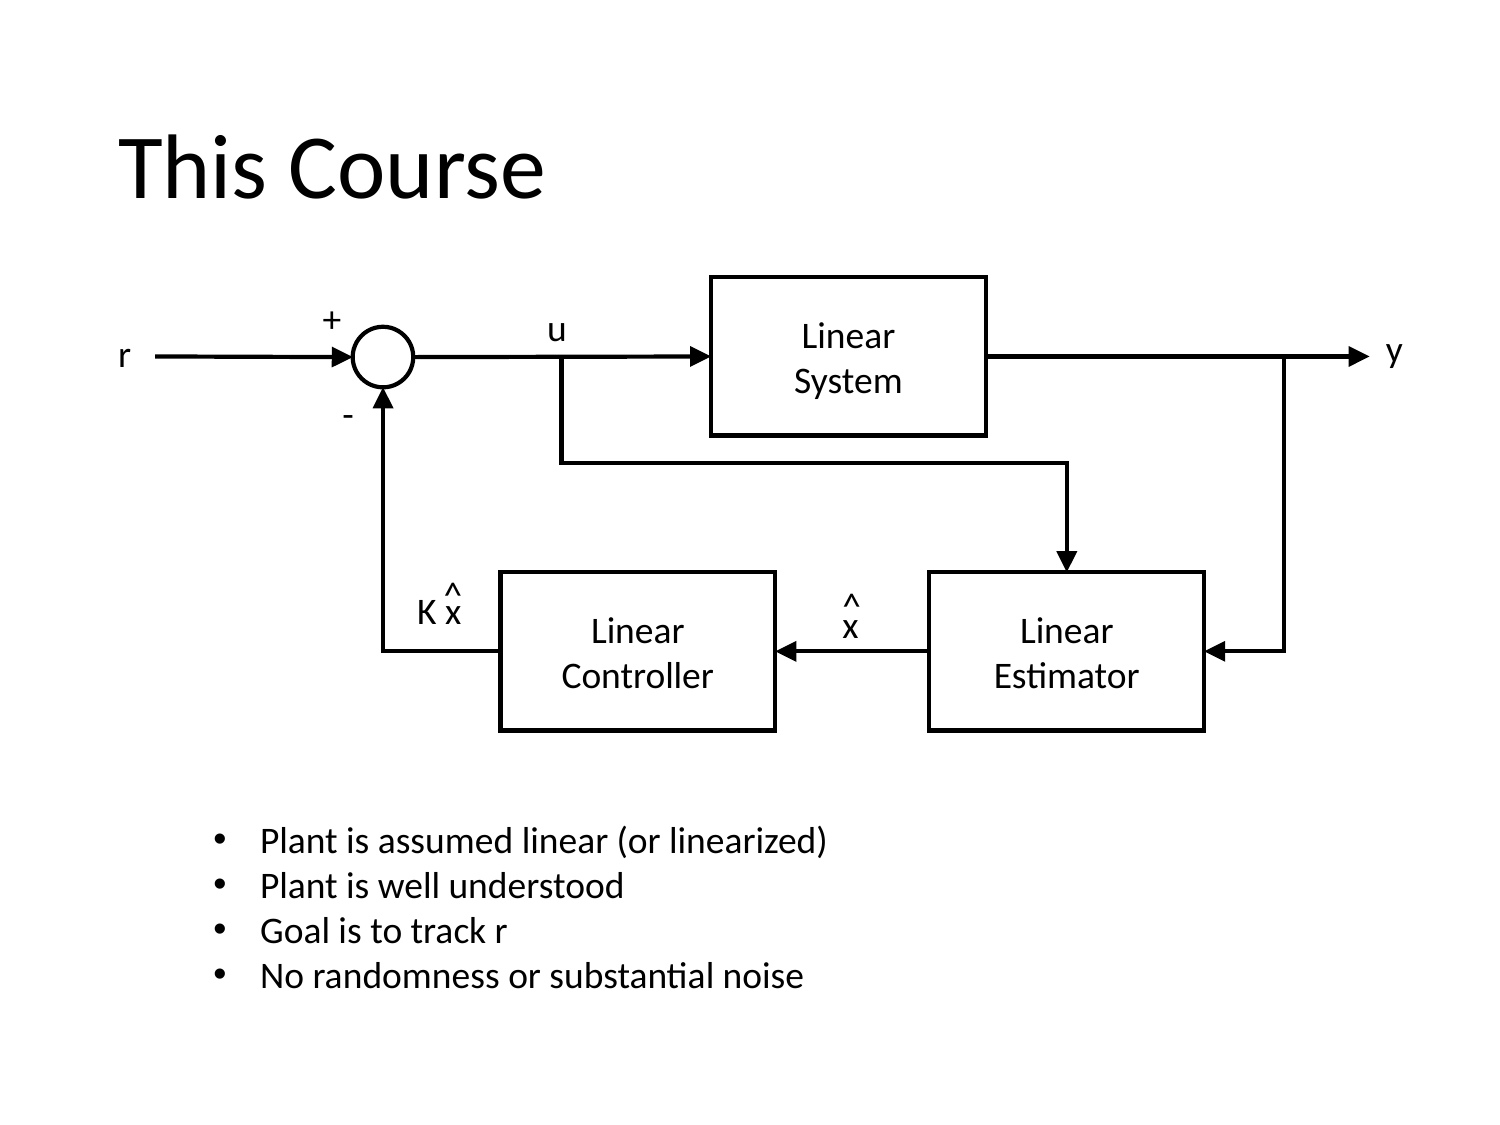

# This Course
Linear
System
+
u
y
r

-
^
Linear Controller
Linear Estimator
^
K x
x
Plant is assumed linear (or linearized)
Plant is well understood
Goal is to track r
No randomness or substantial noise